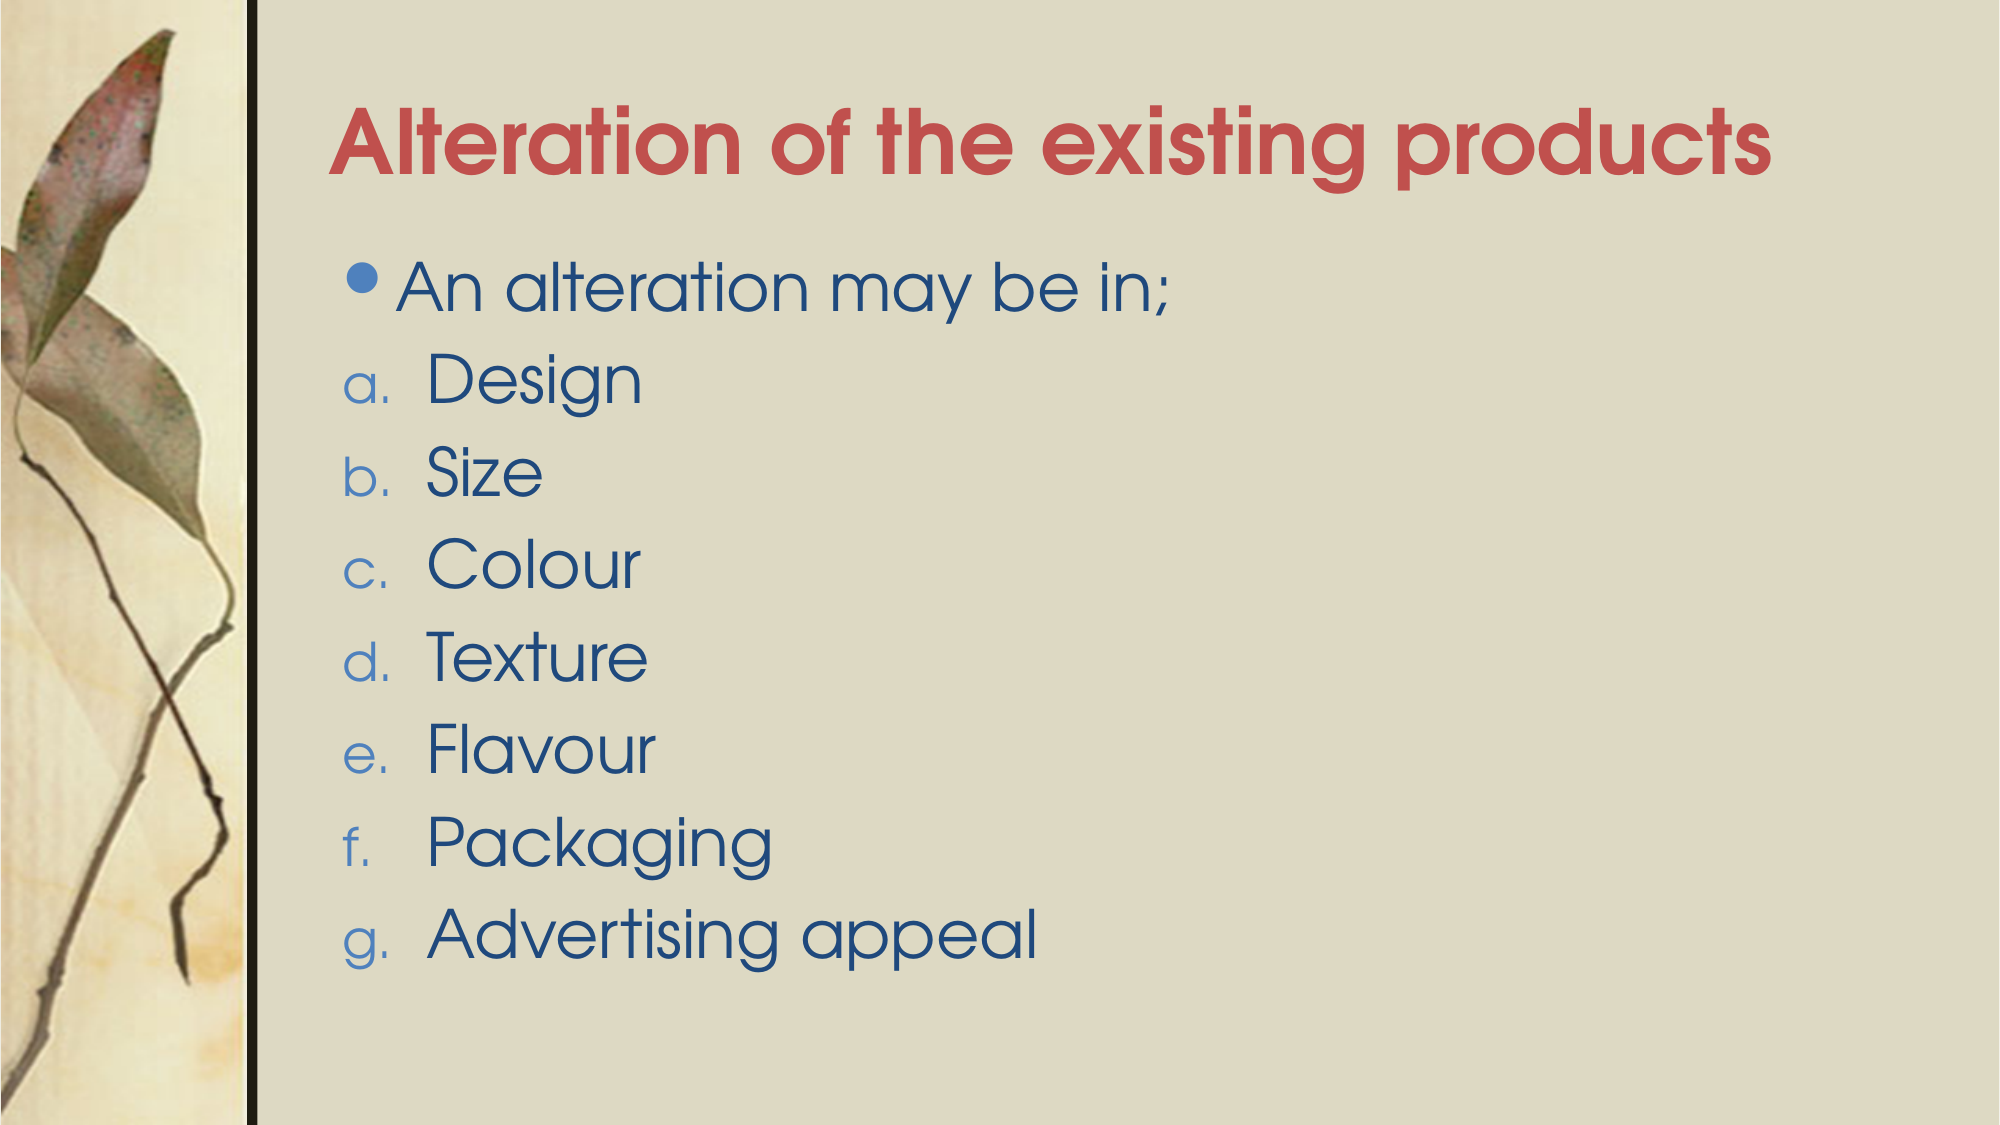

# Alteration of the existing products
An alteration may be in;
Design
Size
Colour
Texture
Flavour
Packaging
Advertising appeal